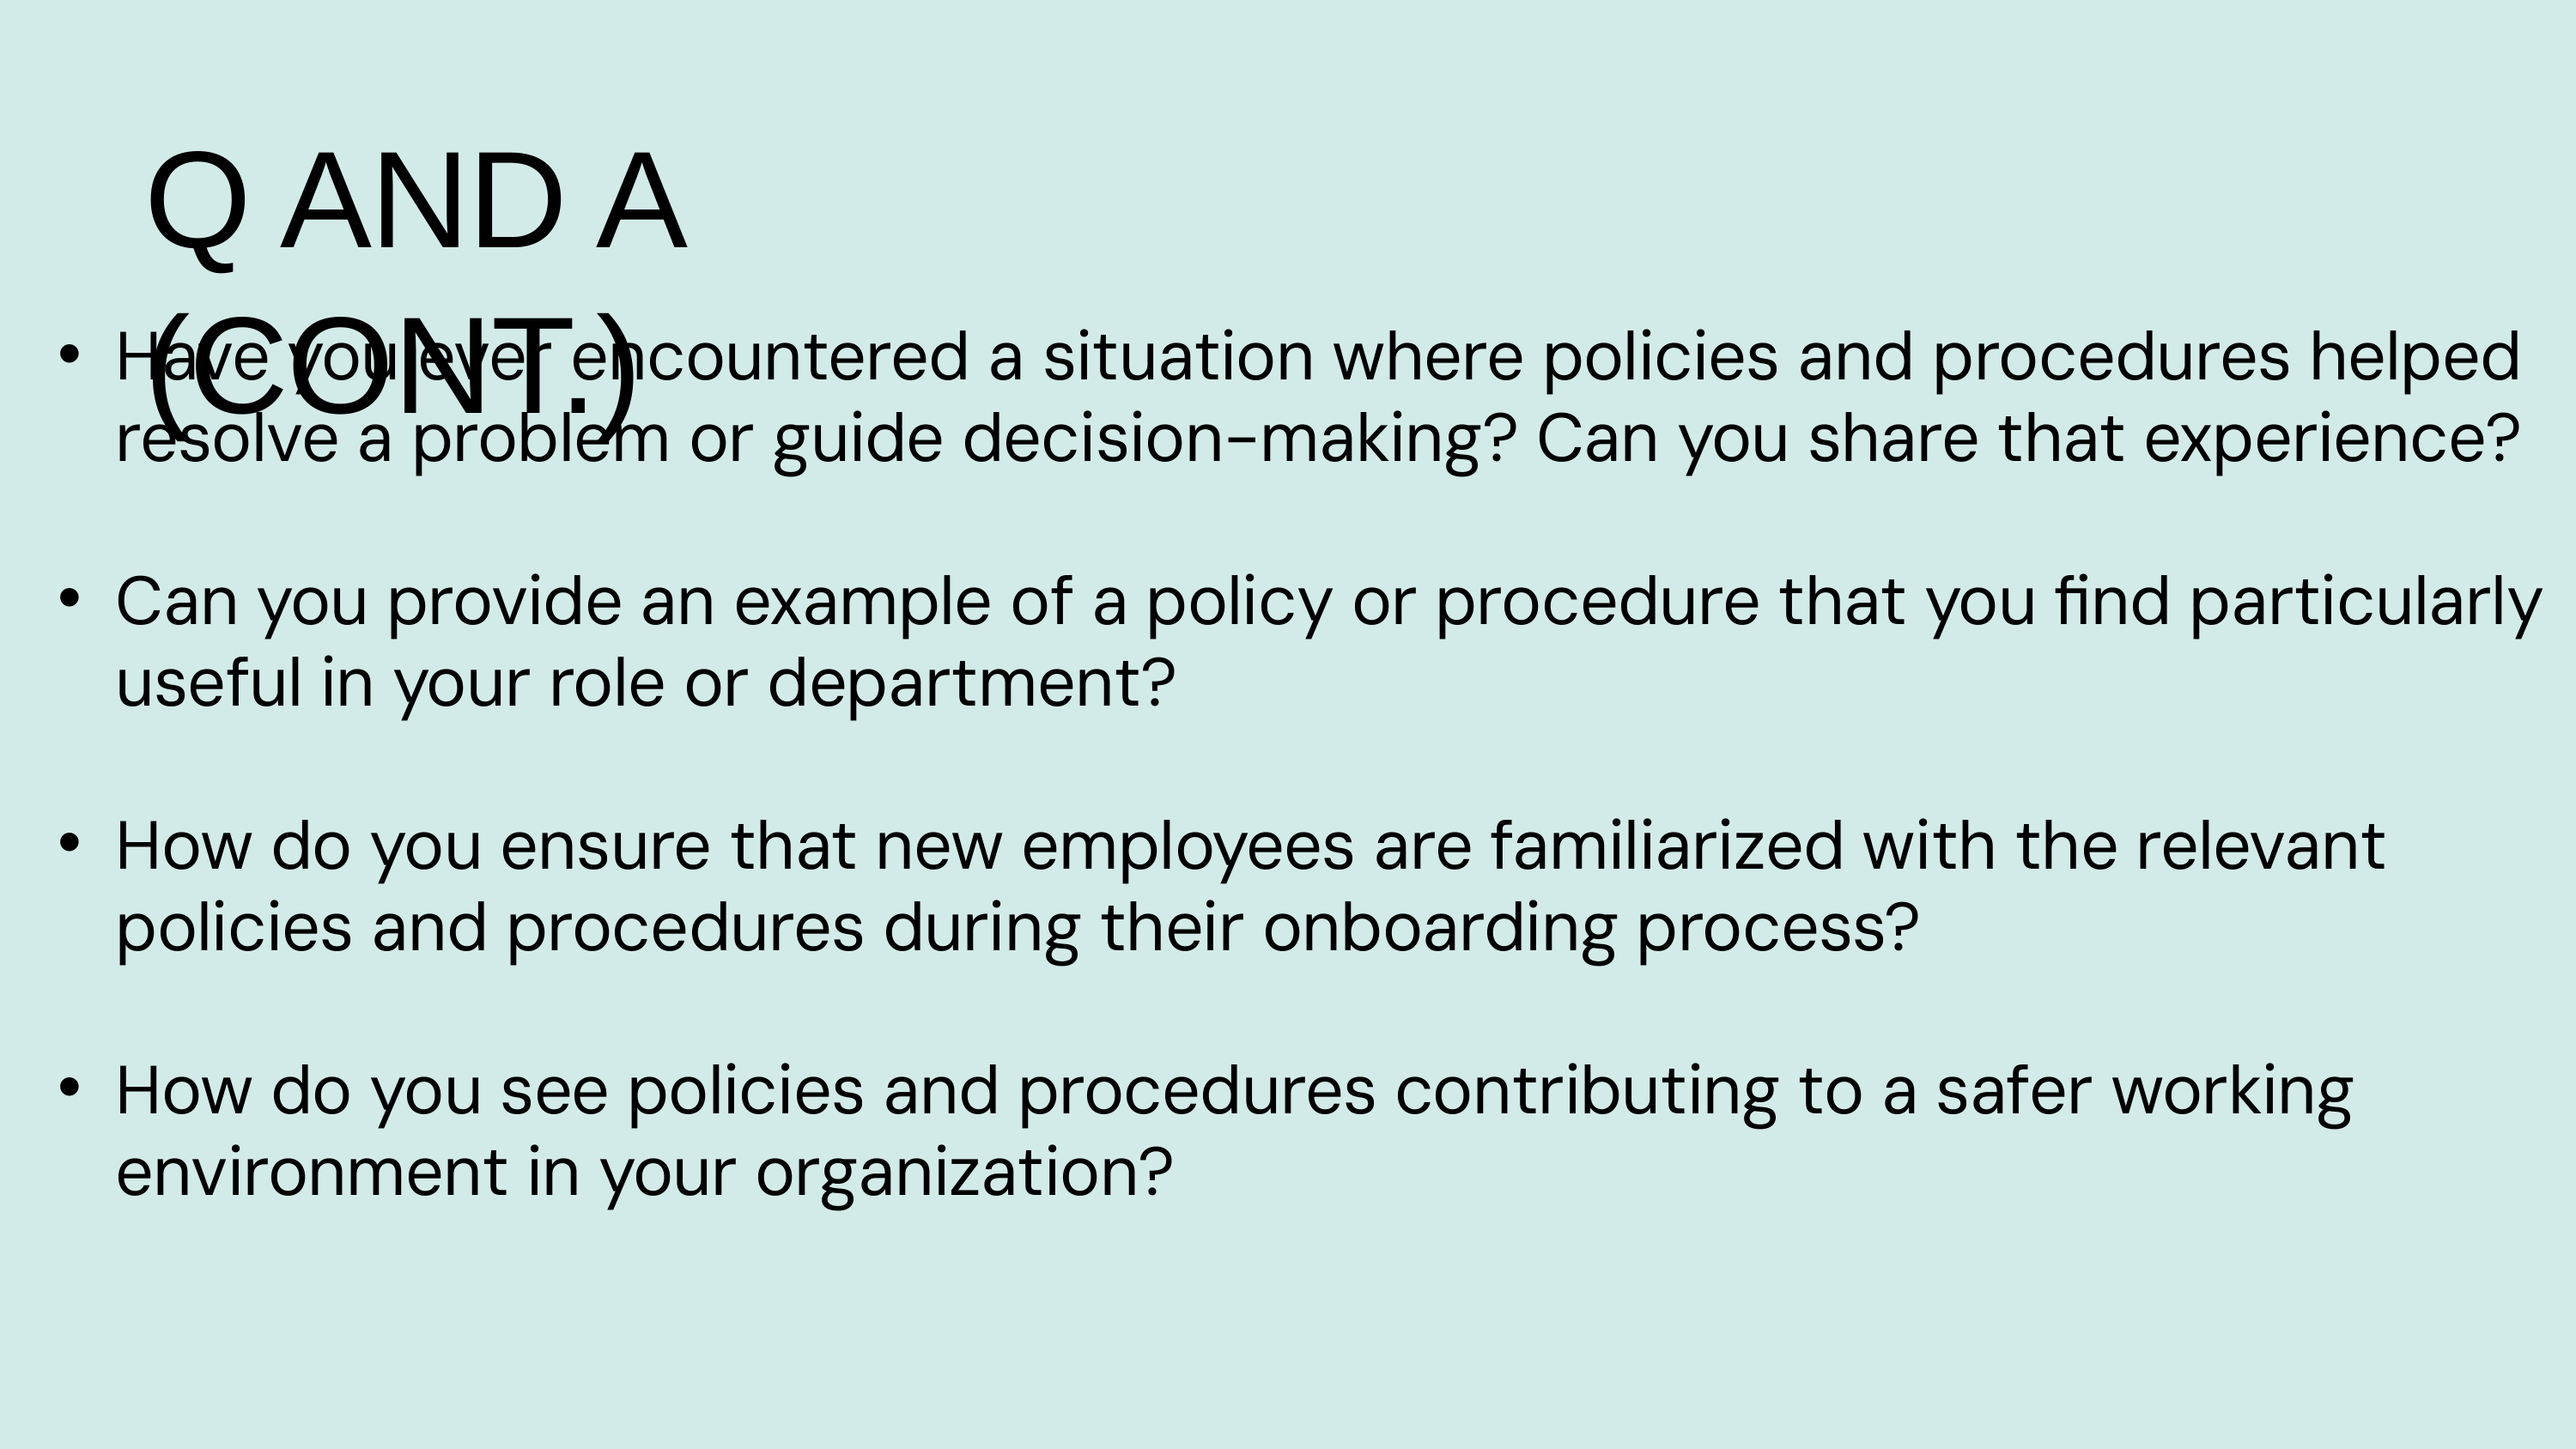

Q AND A (CONT.)
Have you ever encountered a situation where policies and procedures helped resolve a problem or guide decision-making? Can you share that experience?

Can you provide an example of a policy or procedure that you find particularly useful in your role or department?

How do you ensure that new employees are familiarized with the relevant policies and procedures during their onboarding process?

How do you see policies and procedures contributing to a safer working environment in your organization?